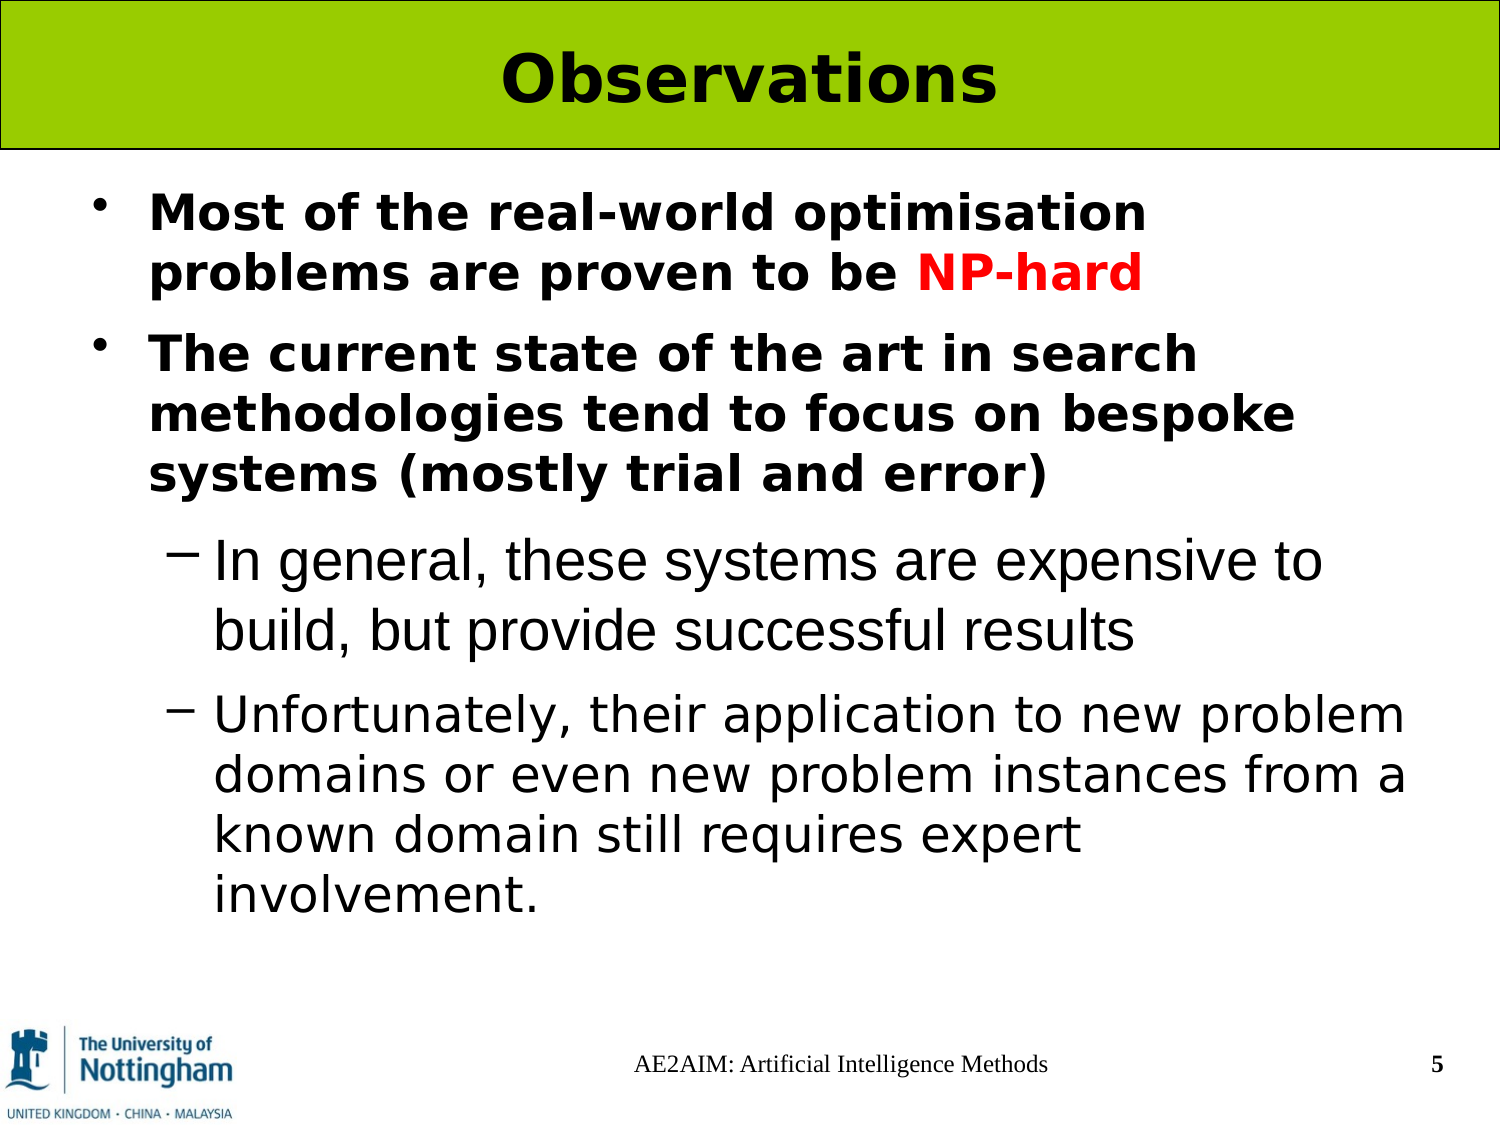

# Observations
Most of the real-world optimisation problems are proven to be NP-hard
The current state of the art in search methodologies tend to focus on bespoke systems (mostly trial and error)
In general, these systems are expensive to build, but provide successful results
Unfortunately, their application to new problem domains or even new problem instances from a known domain still requires expert involvement.
AE2AIM: Artificial Intelligence Methods
5